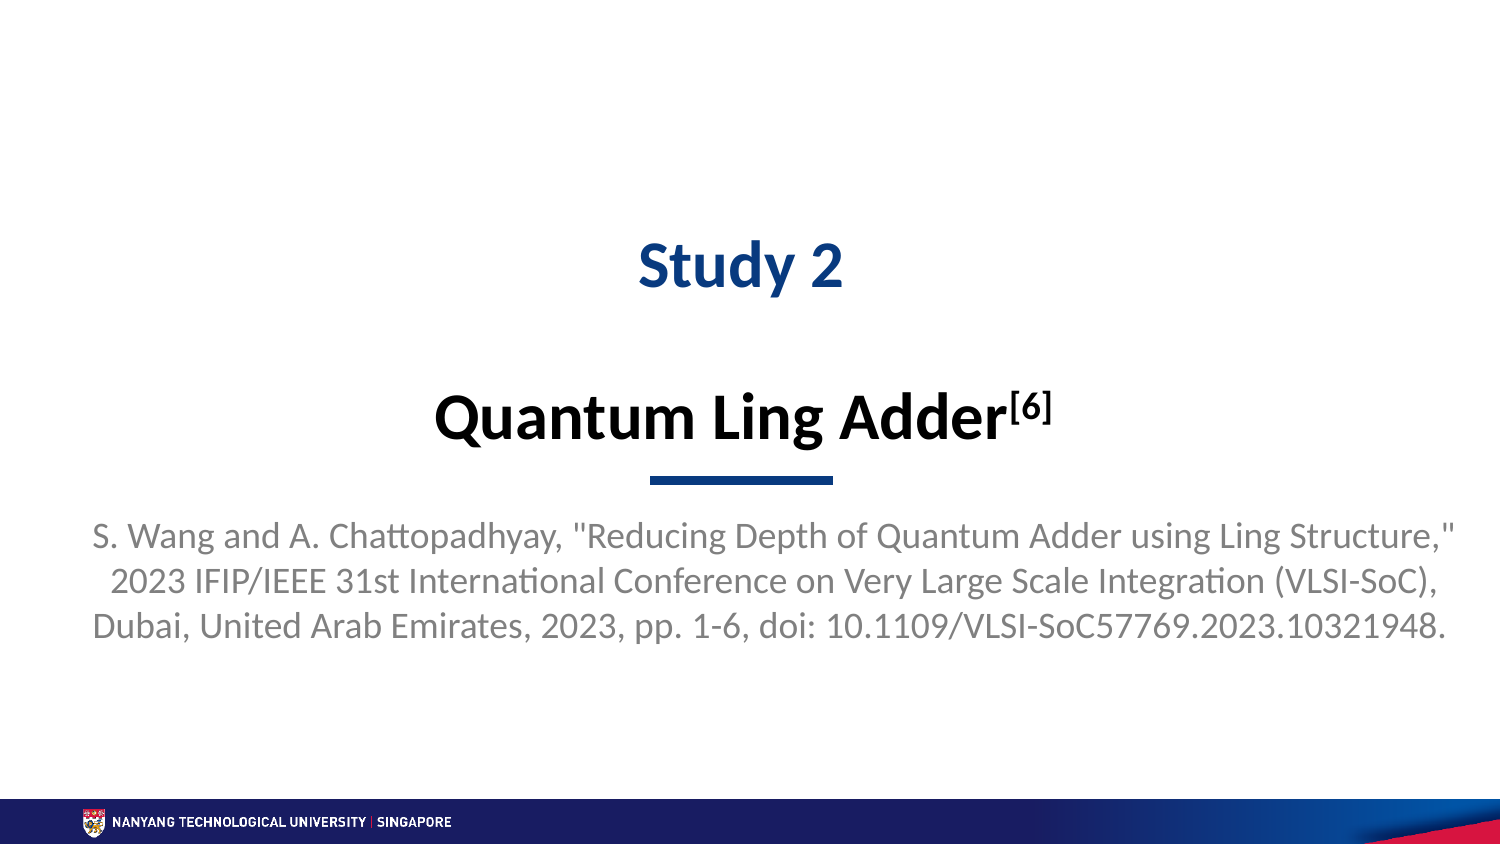

Study 2
Quantum Ling Adder[6]
S. Wang and A. Chattopadhyay, "Reducing Depth of Quantum Adder using Ling Structure," 2023 IFIP/IEEE 31st International Conference on Very Large Scale Integration (VLSI-SoC), Dubai, United Arab Emirates, 2023, pp. 1-6, doi: 10.1109/VLSI-SoC57769.2023.10321948.